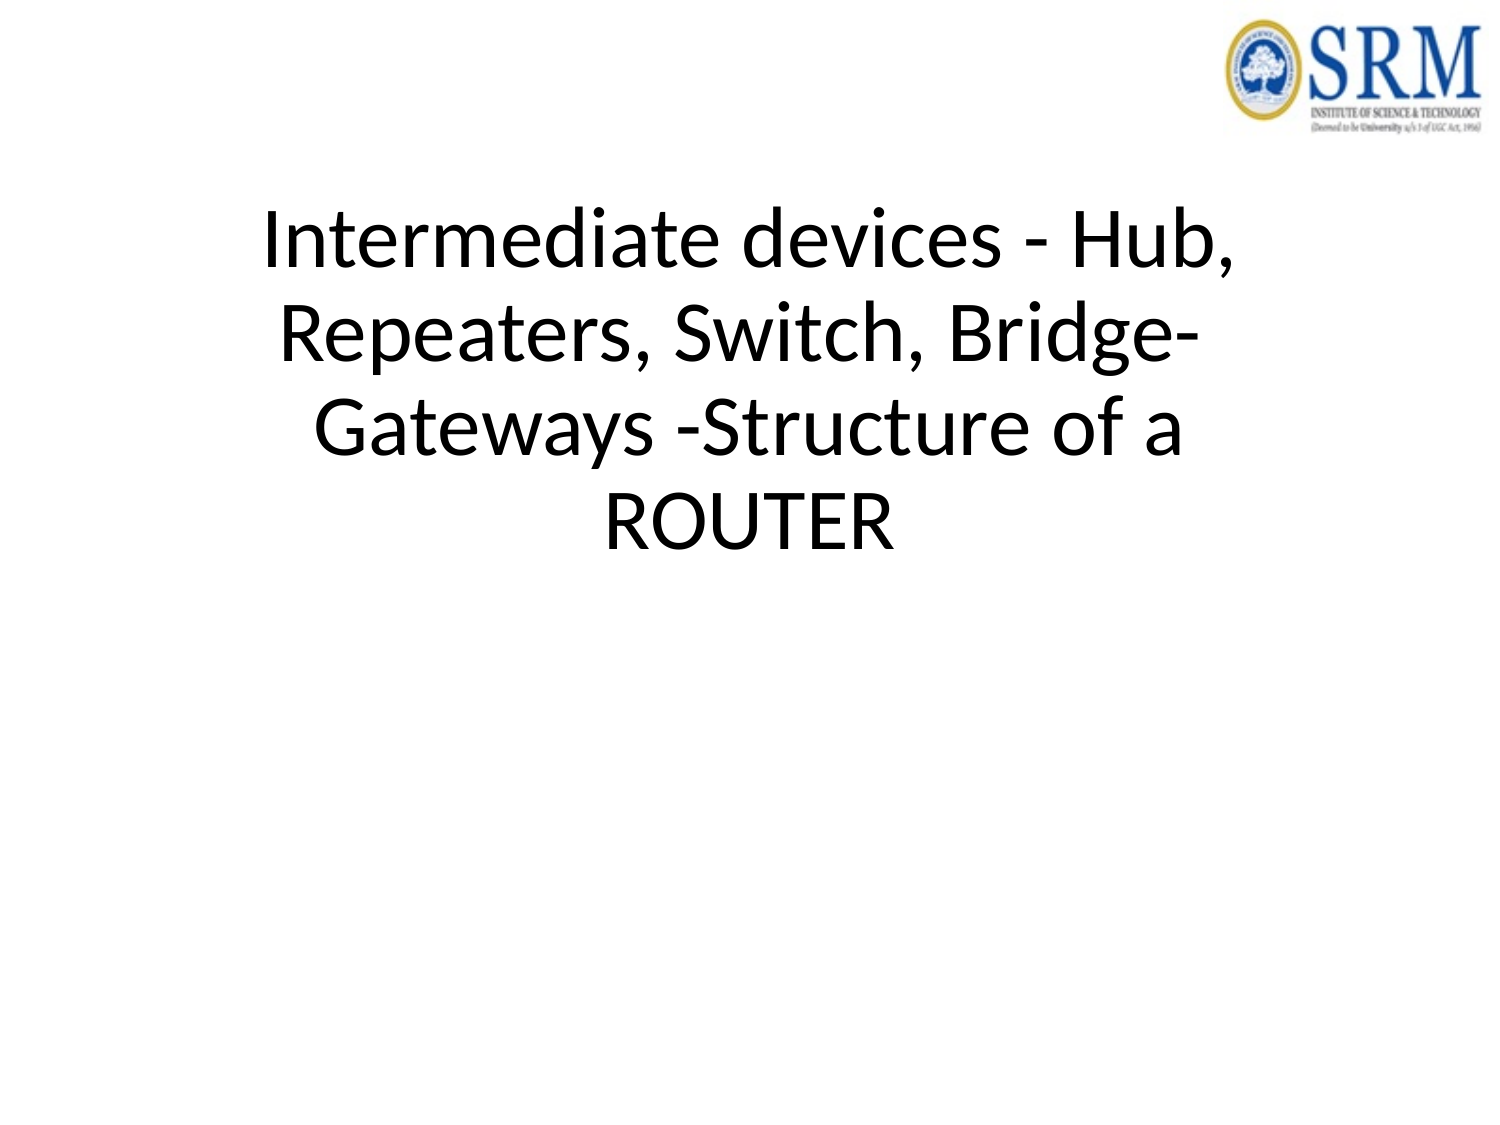

# Intermediate devices - Hub, Repeaters, Switch, Bridge-  Gateways -Structure of a ROUTER